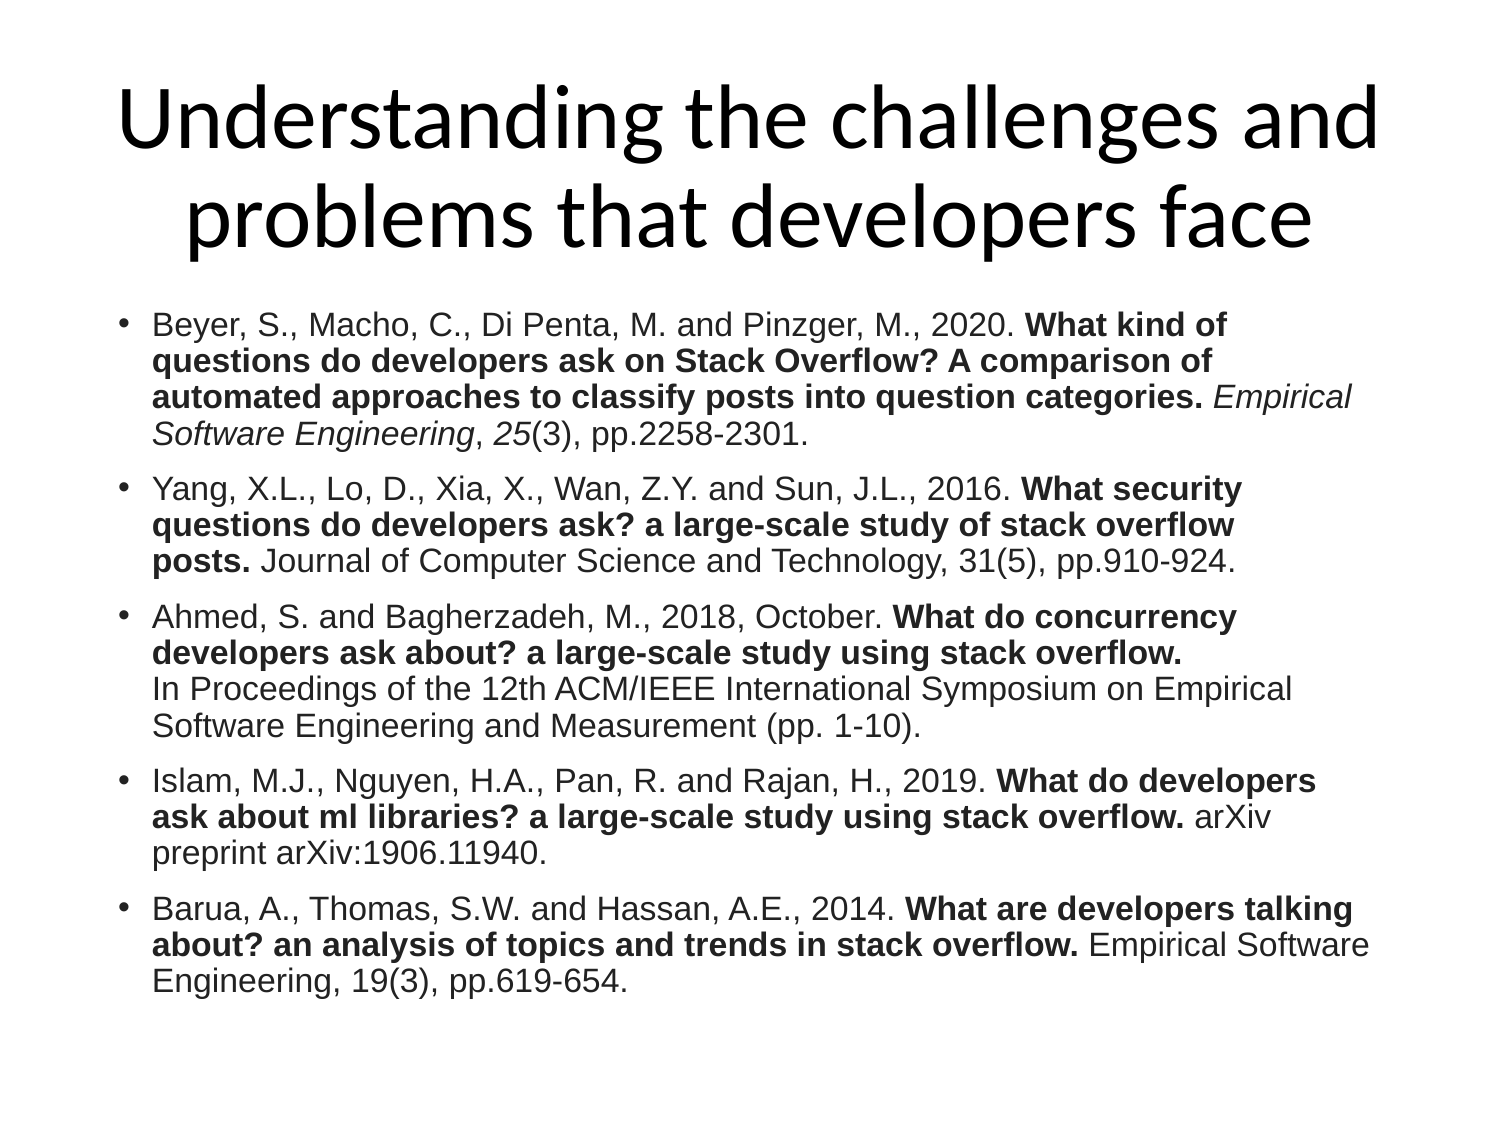

# Understanding the challenges and problems that developers face
Beyer, S., Macho, C., Di Penta, M. and Pinzger, M., 2020. What kind of questions do developers ask on Stack Overflow? A comparison of automated approaches to classify posts into question categories. Empirical Software Engineering, 25(3), pp.2258-2301.
Yang, X.L., Lo, D., Xia, X., Wan, Z.Y. and Sun, J.L., 2016. What security questions do developers ask? a large-scale study of stack overflow posts. Journal of Computer Science and Technology, 31(5), pp.910-924.
Ahmed, S. and Bagherzadeh, M., 2018, October. What do concurrency developers ask about? a large-scale study using stack overflow. In Proceedings of the 12th ACM/IEEE International Symposium on Empirical Software Engineering and Measurement (pp. 1-10).
Islam, M.J., Nguyen, H.A., Pan, R. and Rajan, H., 2019. What do developers ask about ml libraries? a large-scale study using stack overflow. arXiv preprint arXiv:1906.11940.
Barua, A., Thomas, S.W. and Hassan, A.E., 2014. What are developers talking about? an analysis of topics and trends in stack overflow. Empirical Software Engineering, 19(3), pp.619-654.